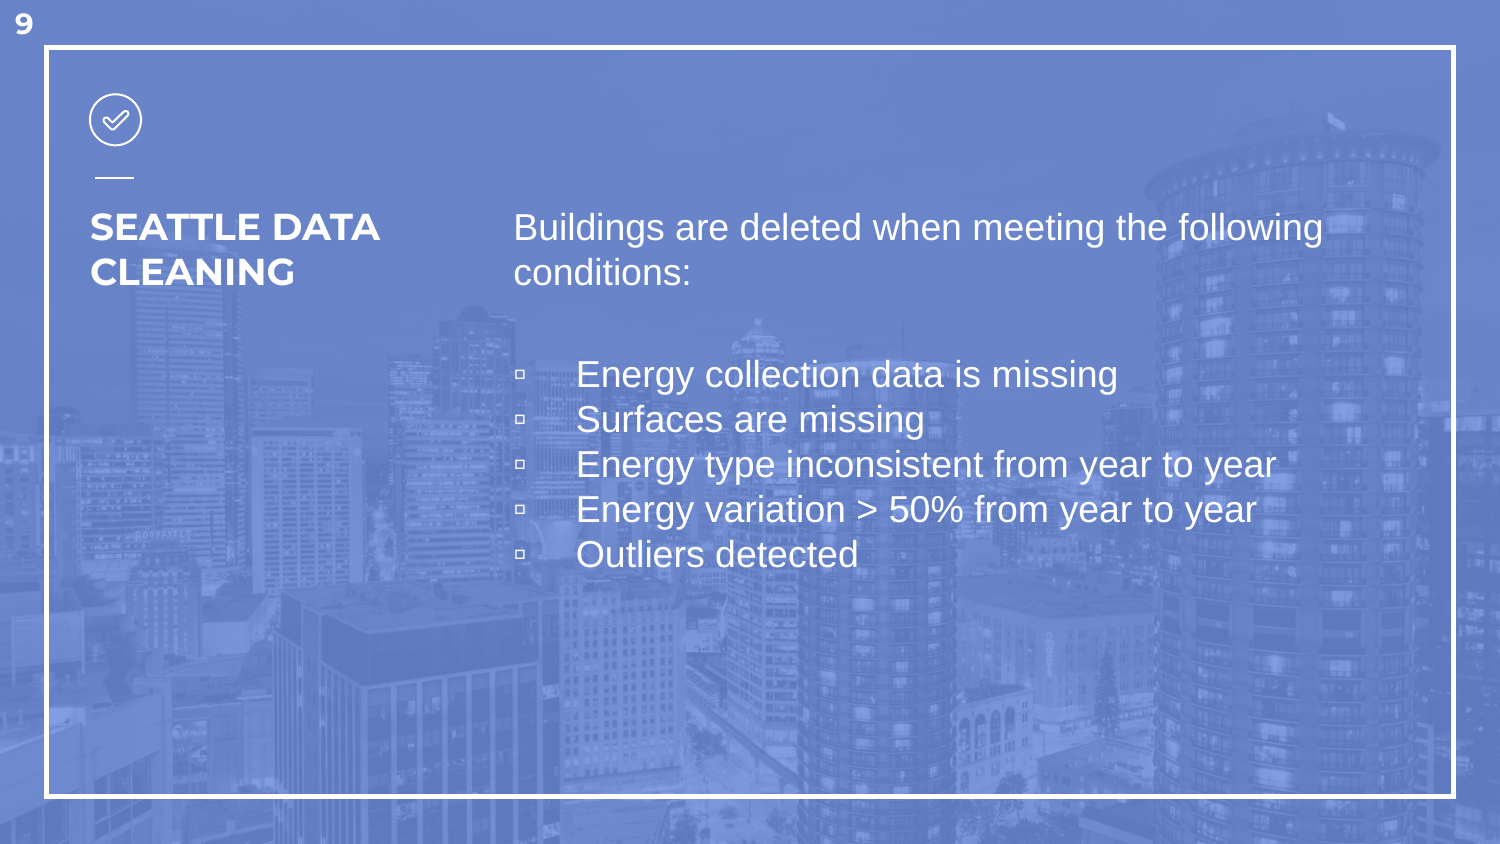

# SEATTLE DATA CLEANING
Buildings are deleted when meeting the following conditions:

Energy collection data is missing
Surfaces are missing
Energy type inconsistent from year to year
Energy variation > 50% from year to year
Outliers detected

Your audience will listen to you or read the content, but won’t do both.